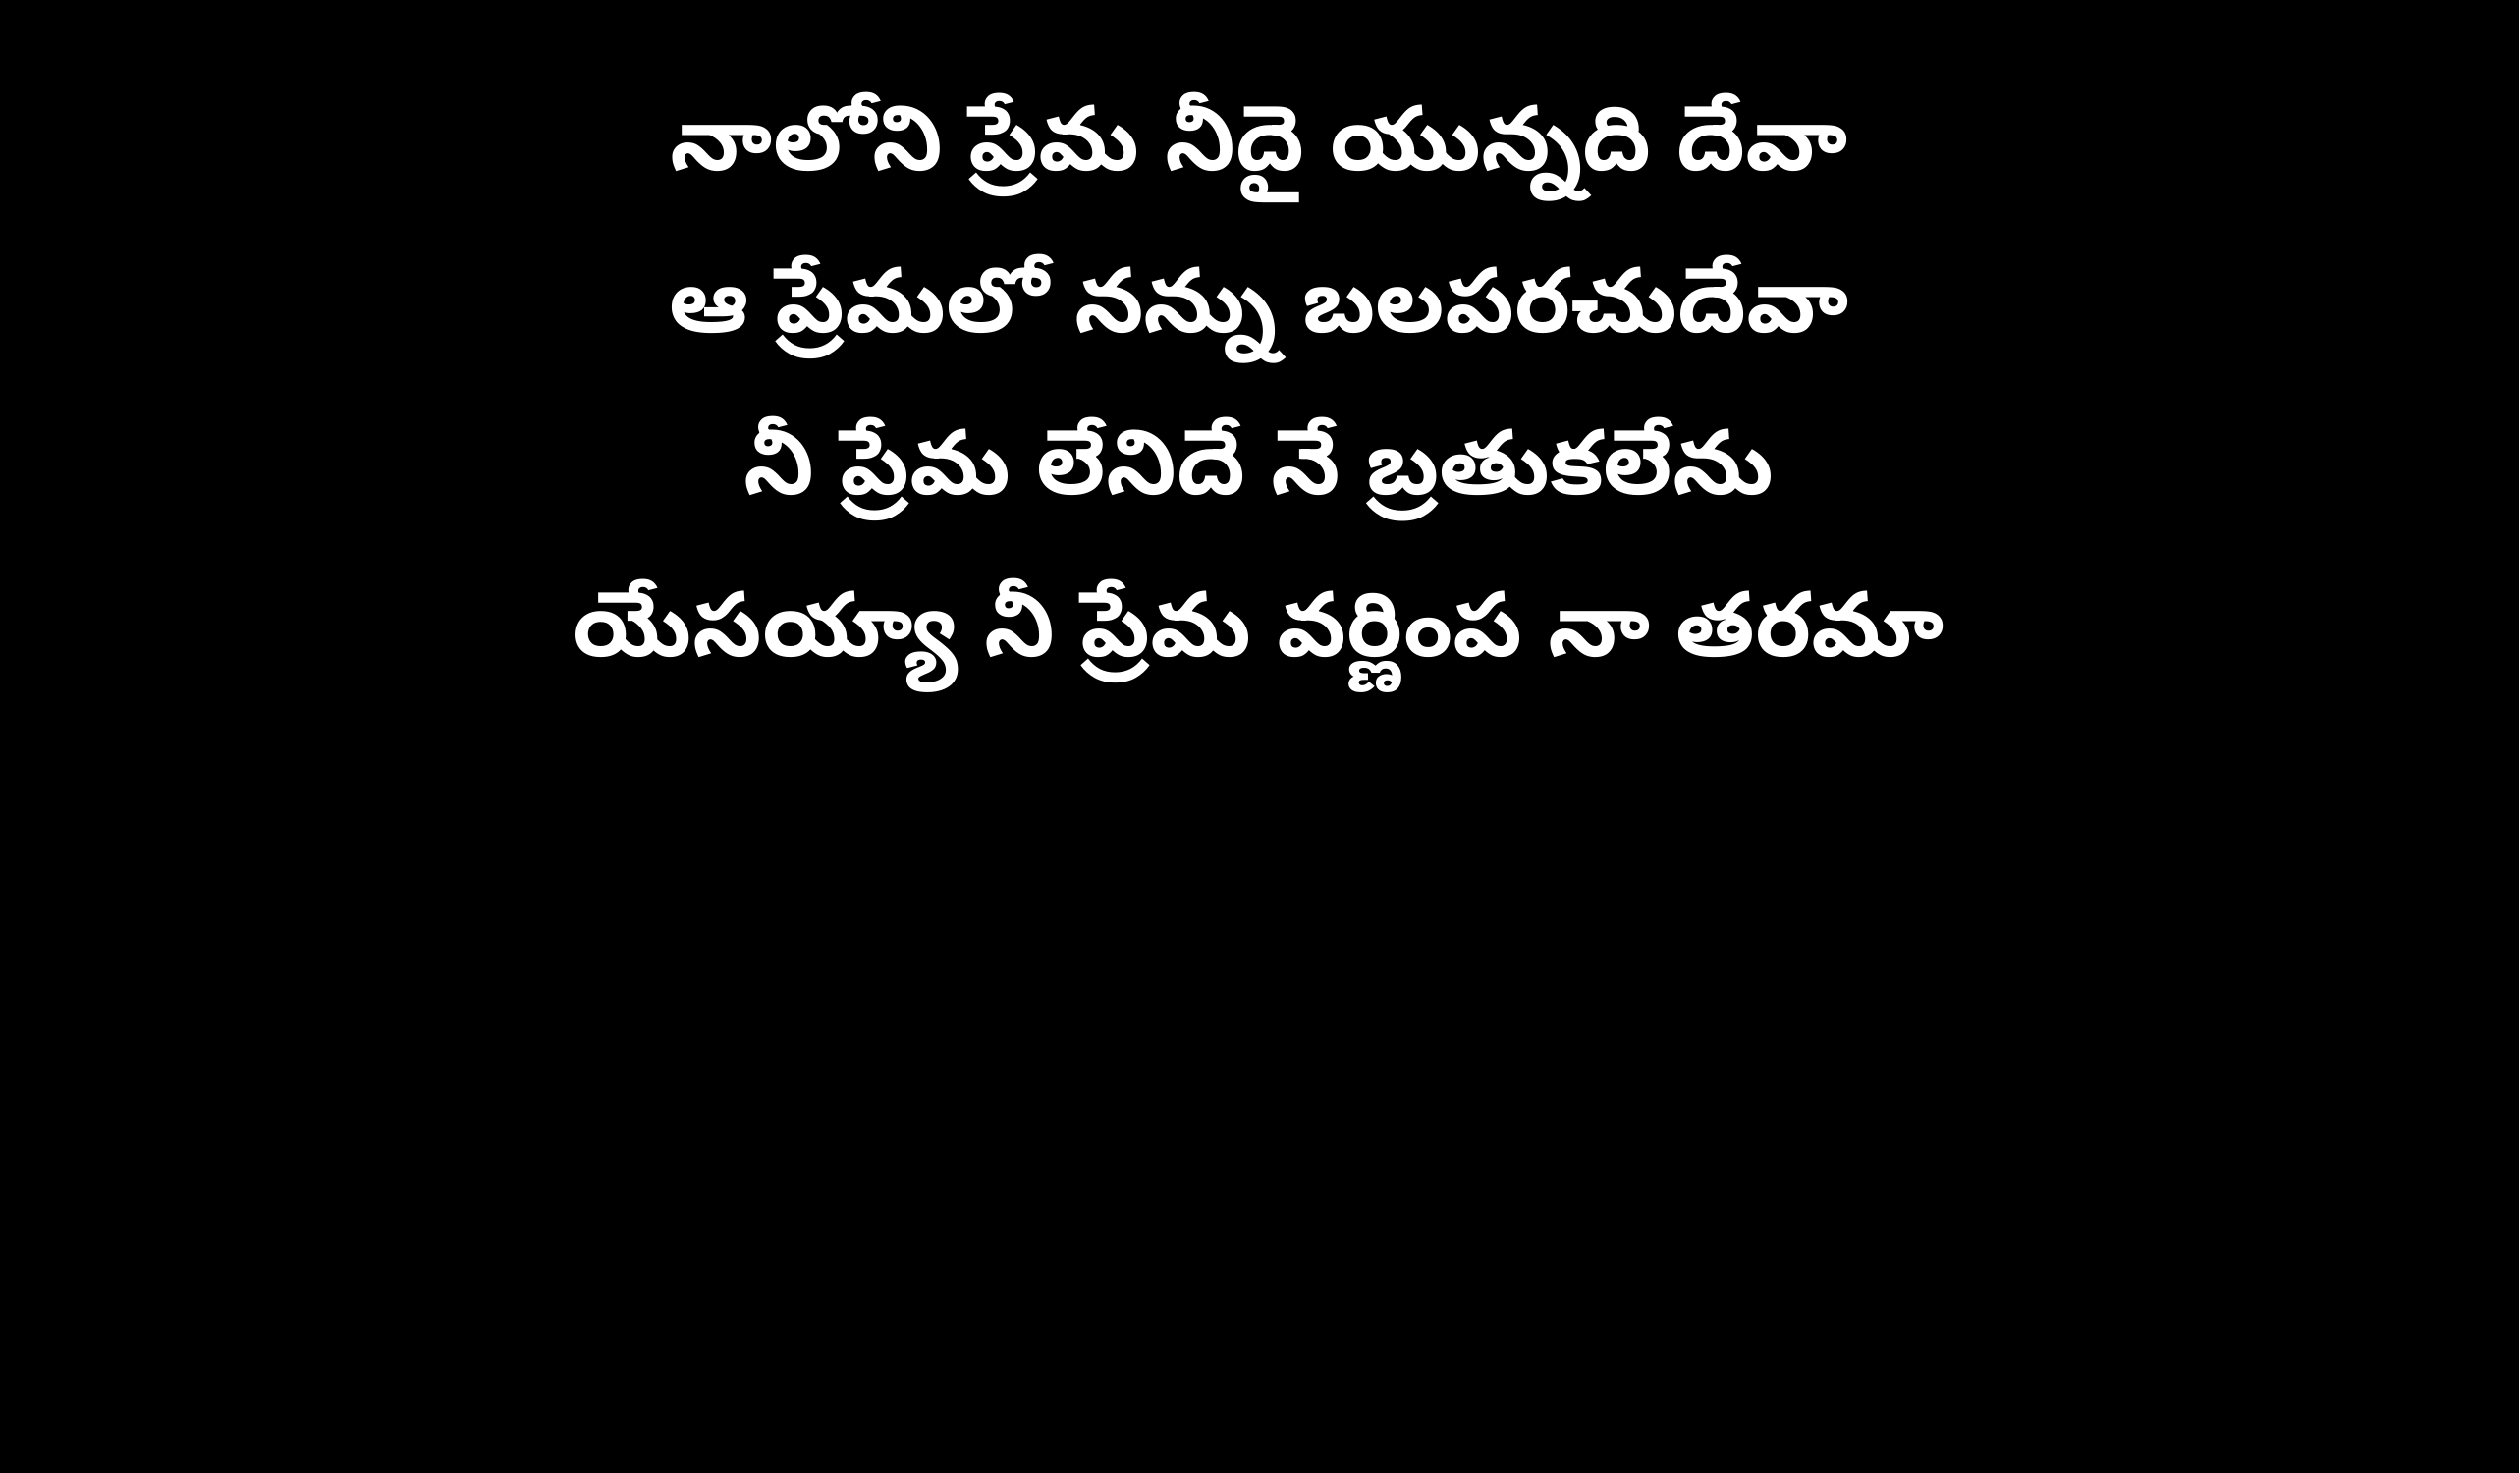

నాలోని ప్రేమ నీదై యున్నది దేవా
ఆ ప్రేమలో నన్ను బలపరచుదేవా
నీ ప్రేమ లేనిదే నే బ్రతుకలేను
యేసయ్యా నీ ప్రేమ వర్ణింప నా తరమా